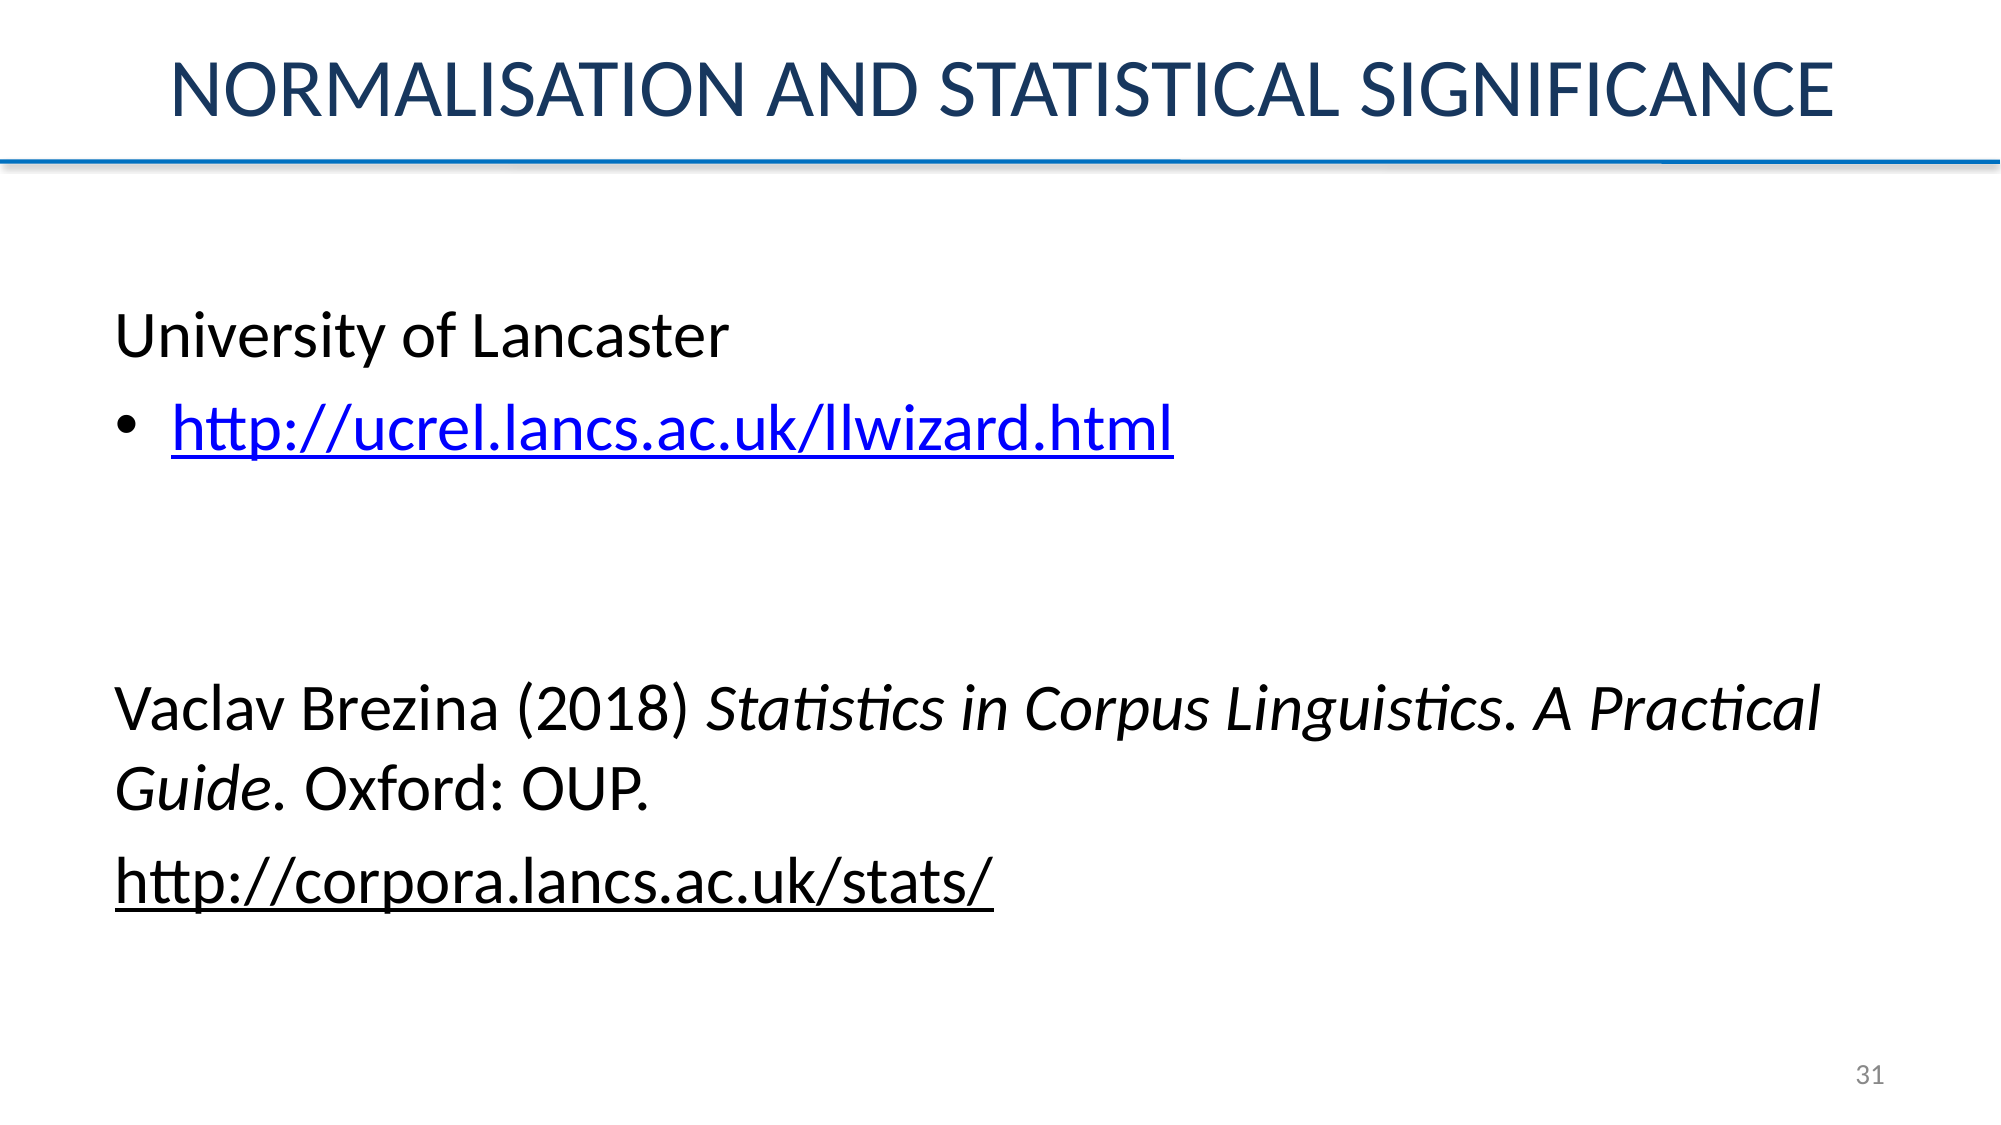

# Normalisation and Statistical significance

University of Lancaster
http://ucrel.lancs.ac.uk/llwizard.html

Vaclav Brezina (2018) Statistics in Corpus Linguistics. A Practical Guide. Oxford: OUP.
http://corpora.lancs.ac.uk/stats/
31